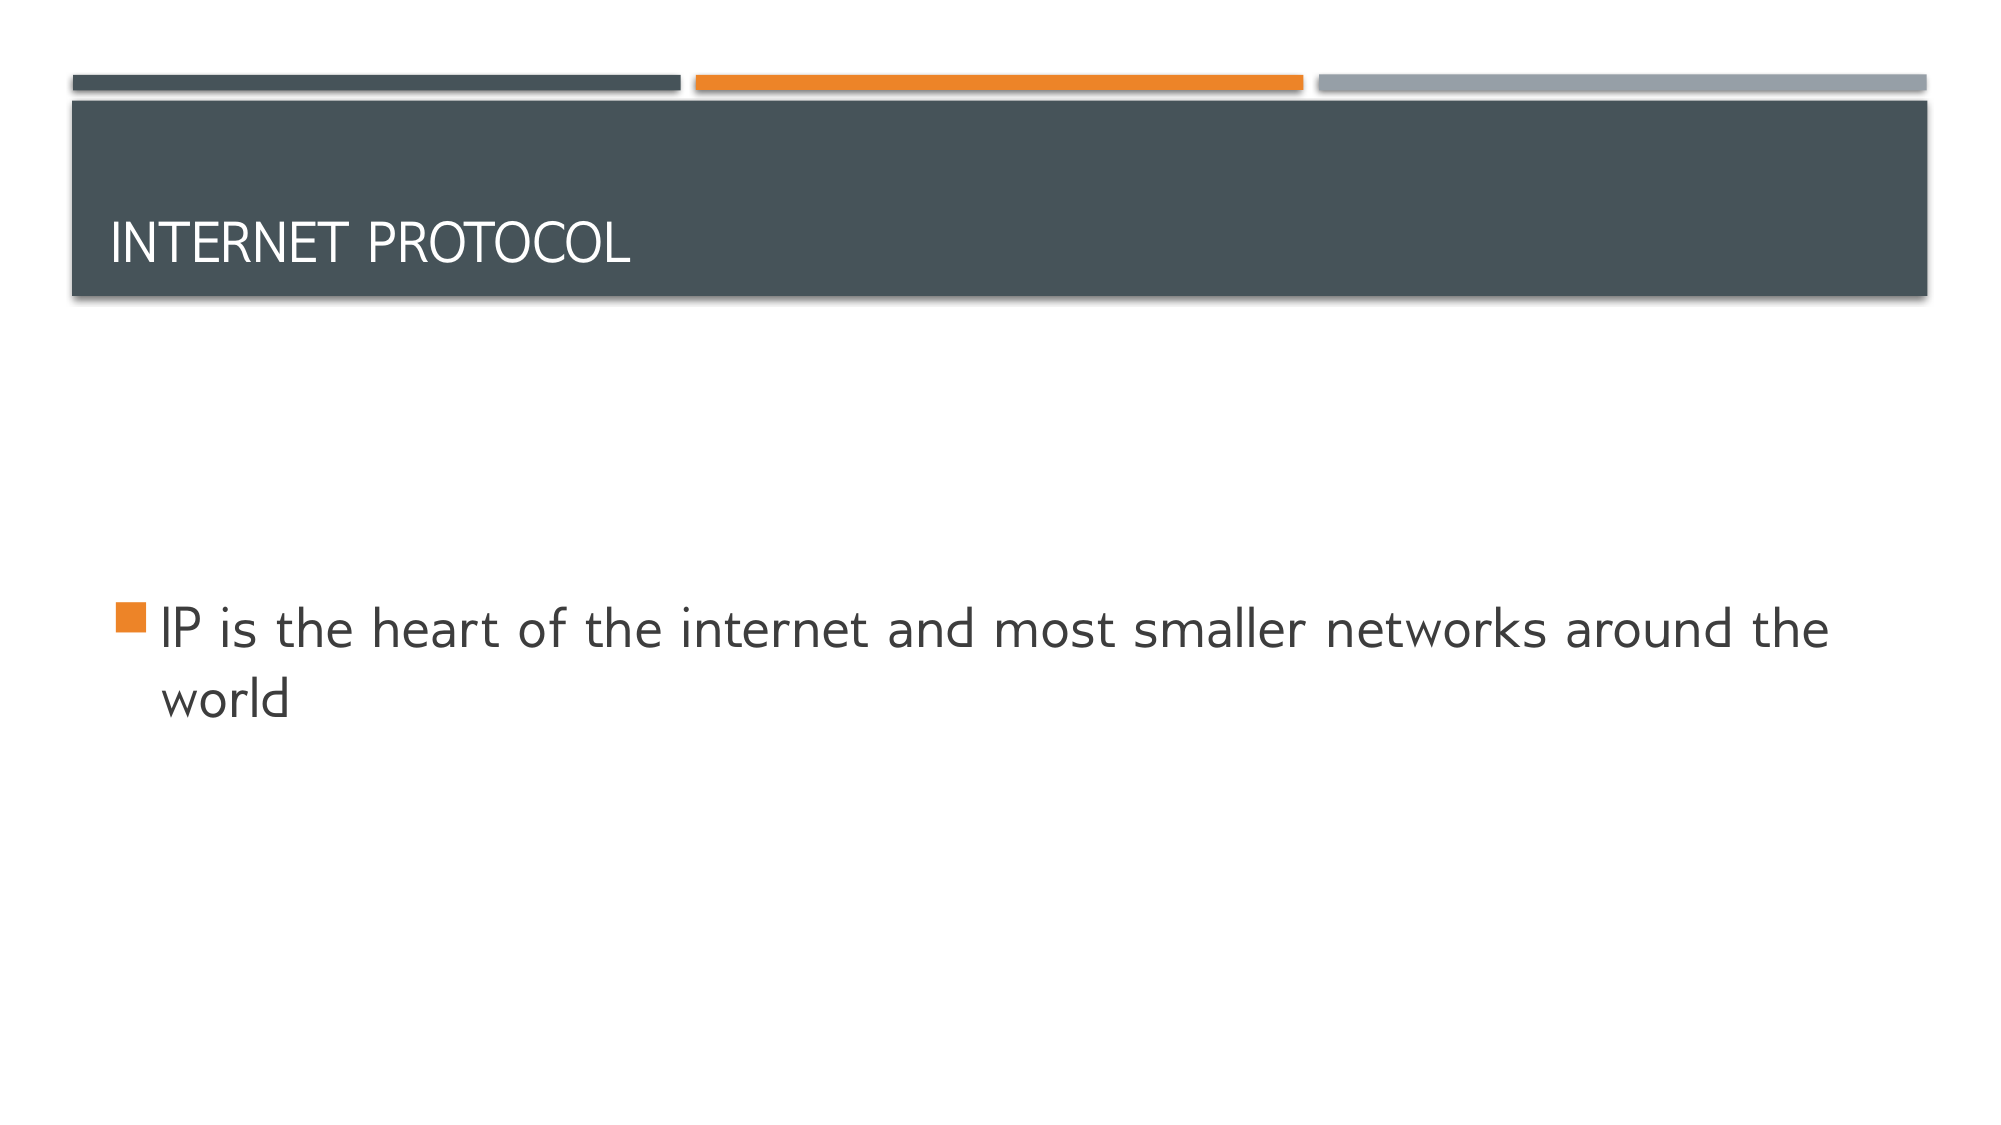

# Internet protocol
IP is the heart of the internet and most smaller networks around the world